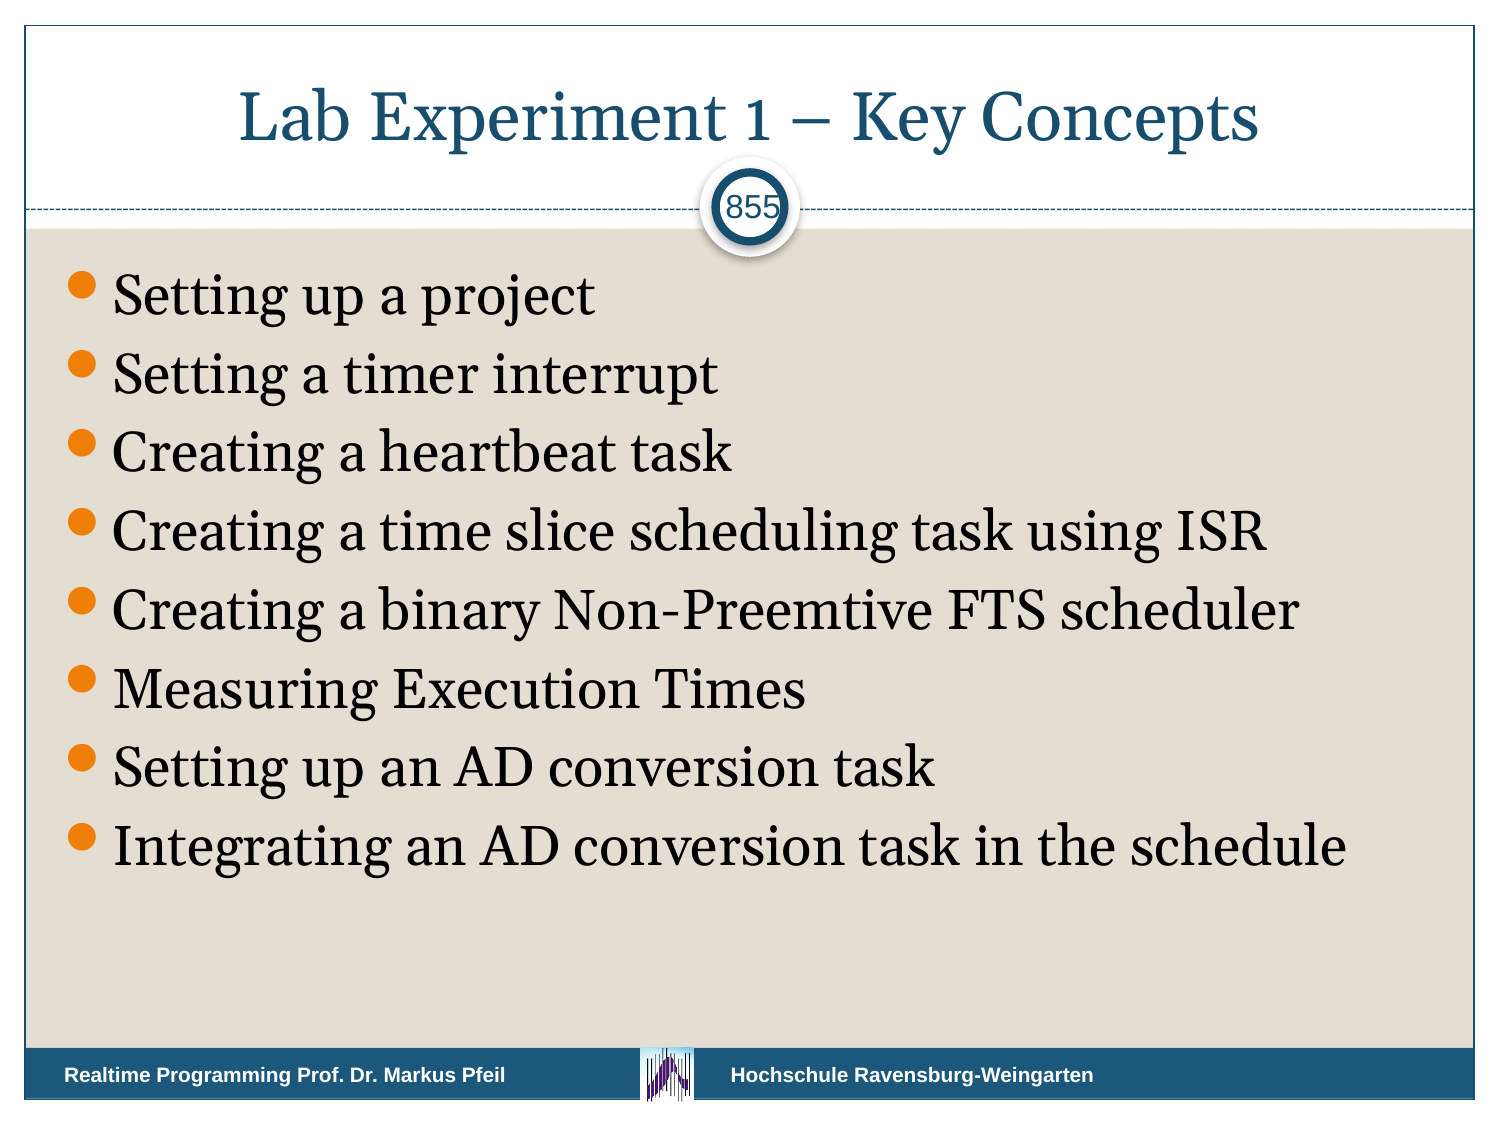

# Lab Experiment 1 – Key Concepts
855
Setting up a project
Setting a timer interrupt
Creating a heartbeat task
Creating a time slice scheduling task using ISR
Creating a binary Non-Preemtive FTS scheduler
Measuring Execution Times
Setting up an AD conversion task
Integrating an AD conversion task in the schedule
Realtime Programming Prof. Dr. Markus Pfeil